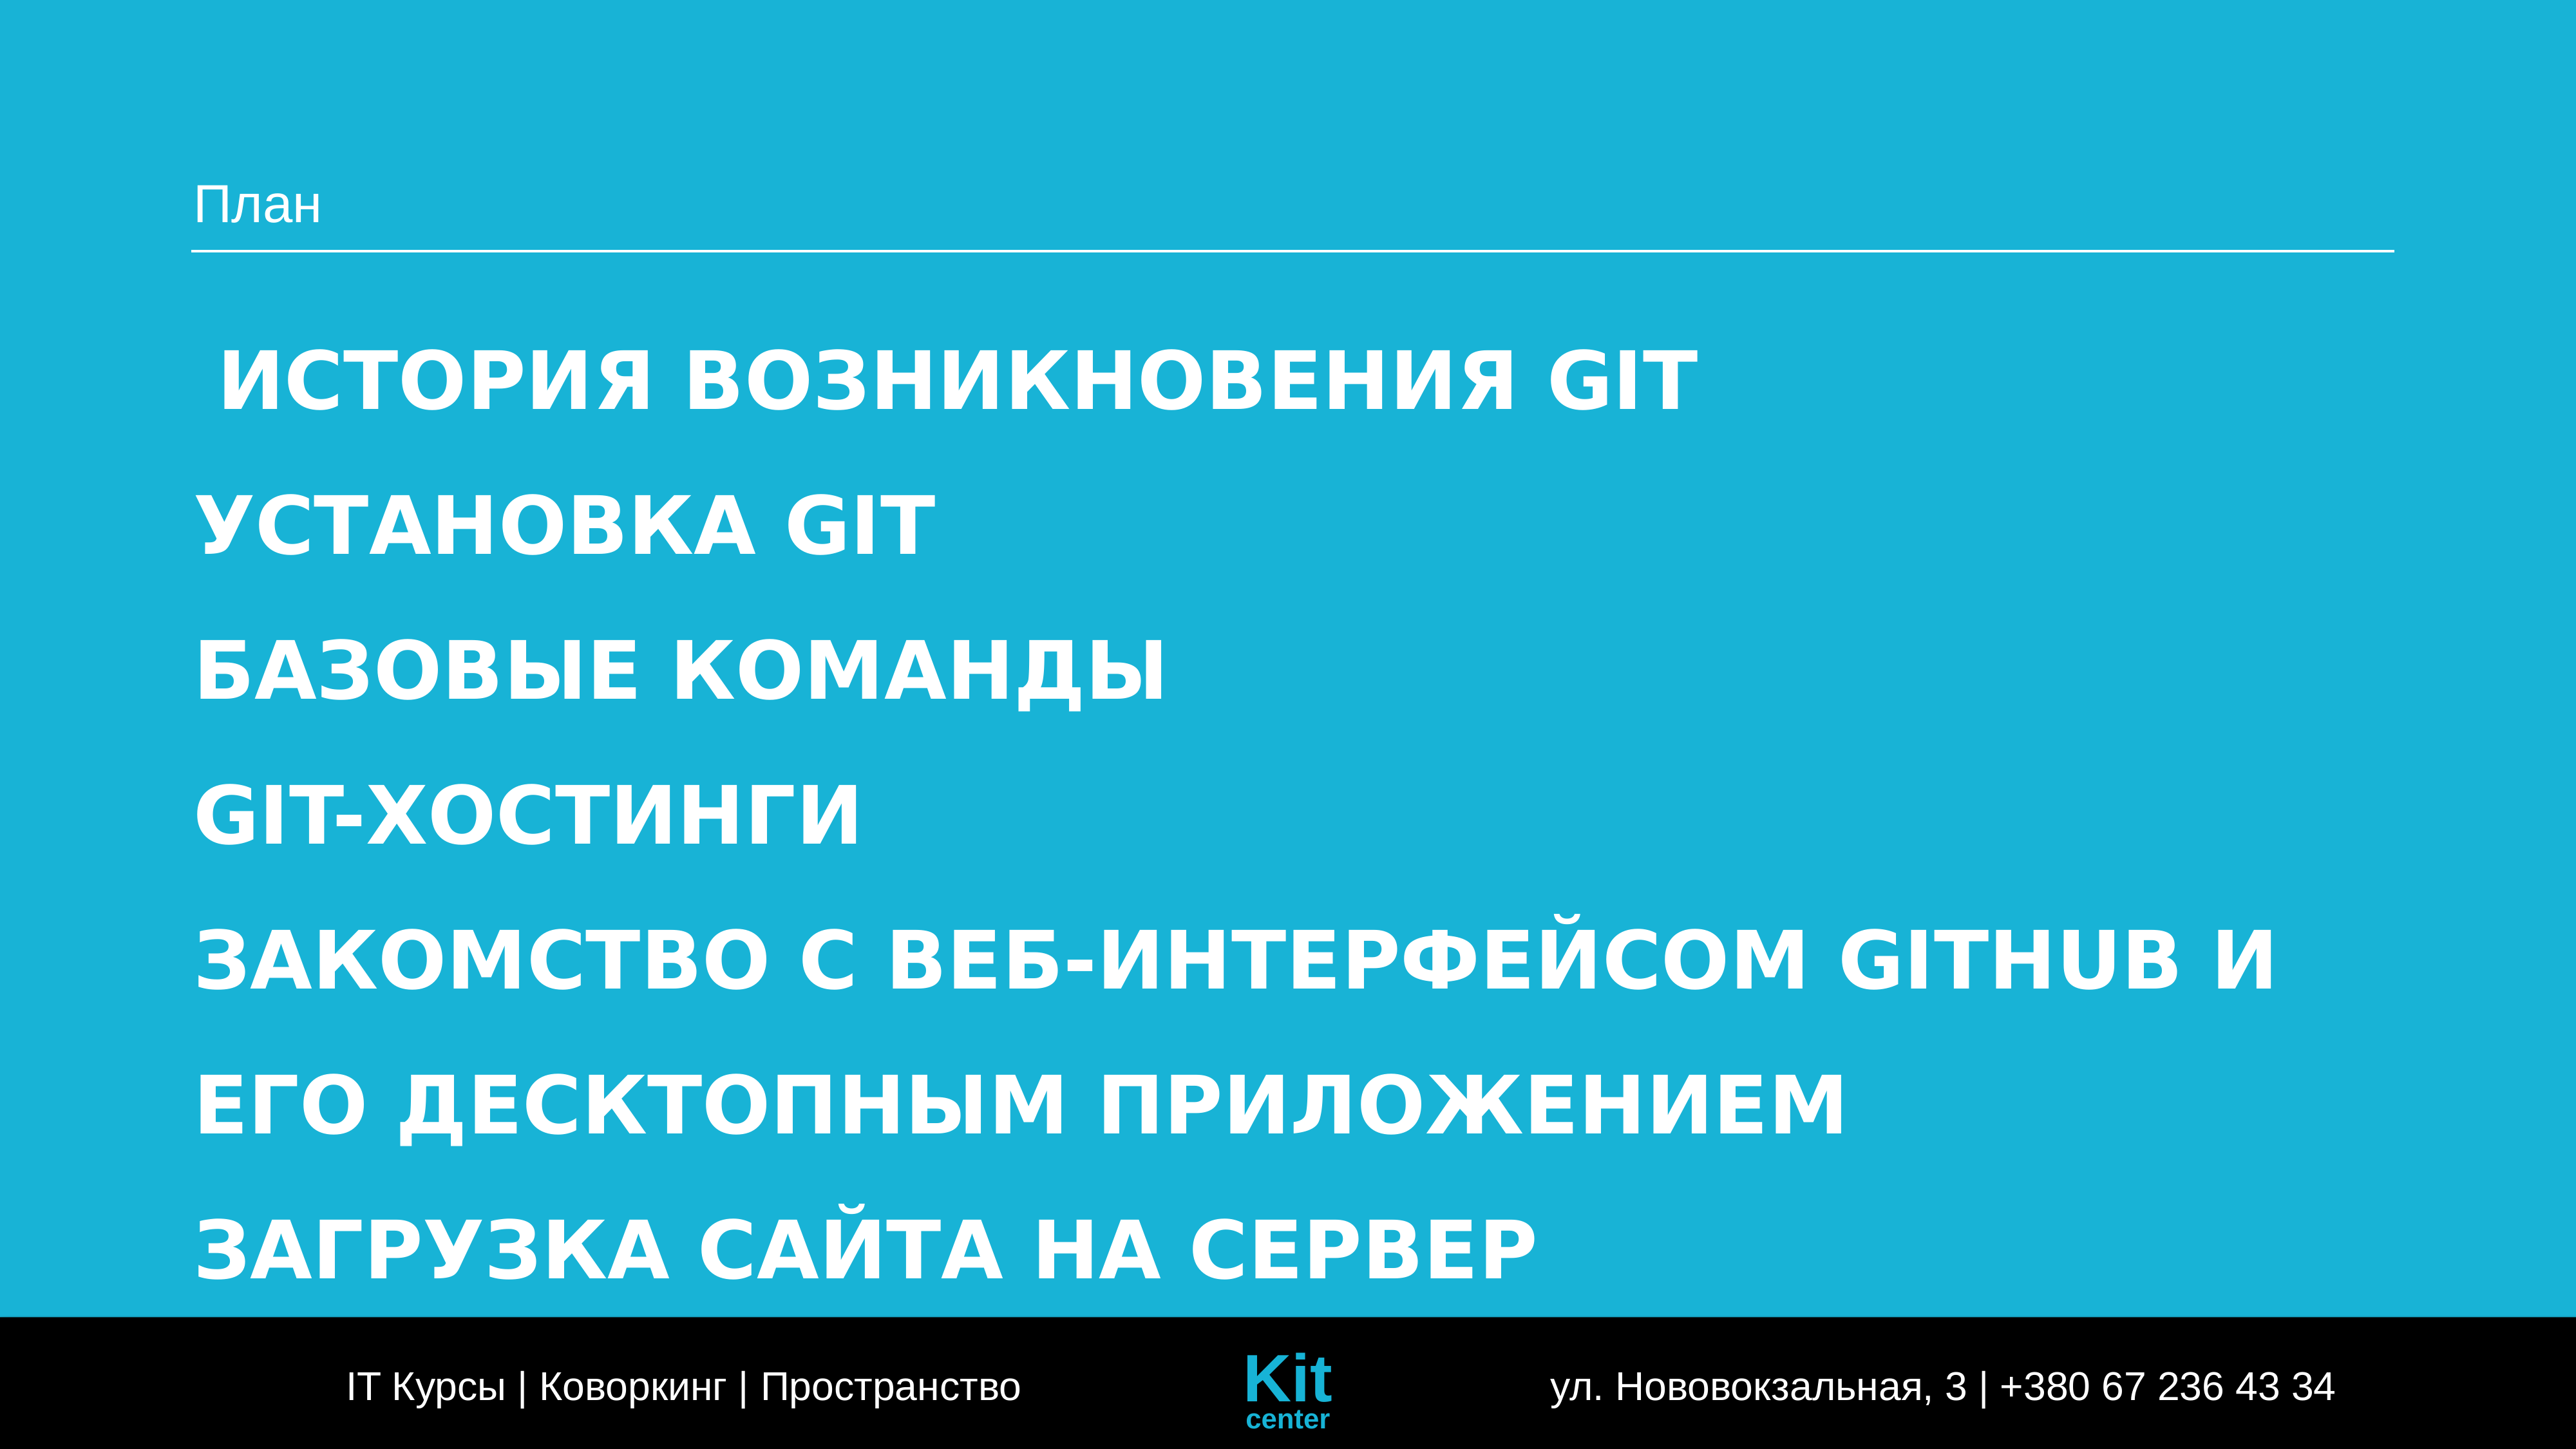

План
# история возникновения Git установка Git базовые команды Git-хостинги закомство с веб-интерфейсом GitHub и его десктопным приложением загрузка сайта на сервер